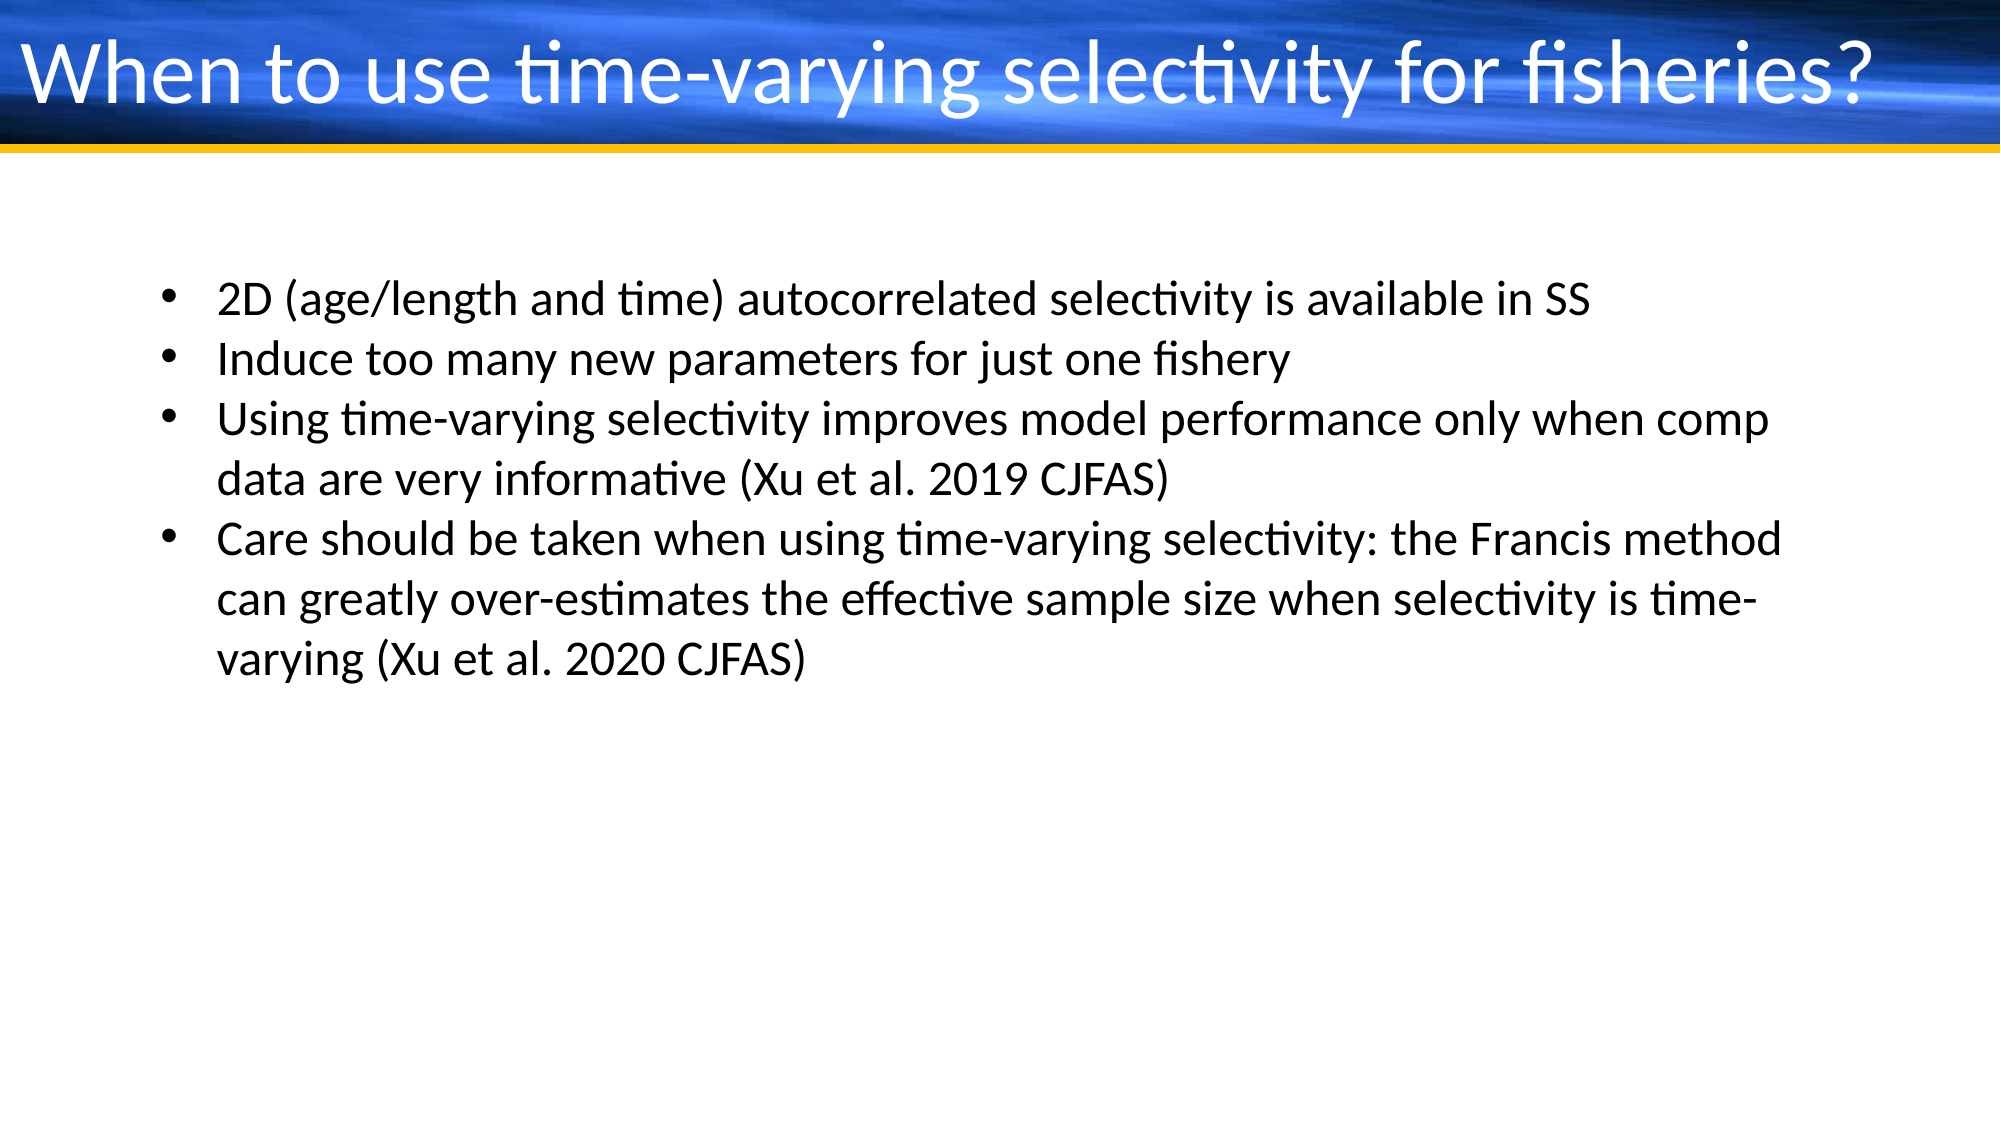

When to use time-varying selectivity for fisheries?

2D (age/length and time) autocorrelated selectivity is available in SS
Induce too many new parameters for just one fishery
Using time-varying selectivity improves model performance only when comp data are very informative (Xu et al. 2019 CJFAS)
Care should be taken when using time-varying selectivity: the Francis method can greatly over-estimates the effective sample size when selectivity is time-varying (Xu et al. 2020 CJFAS)